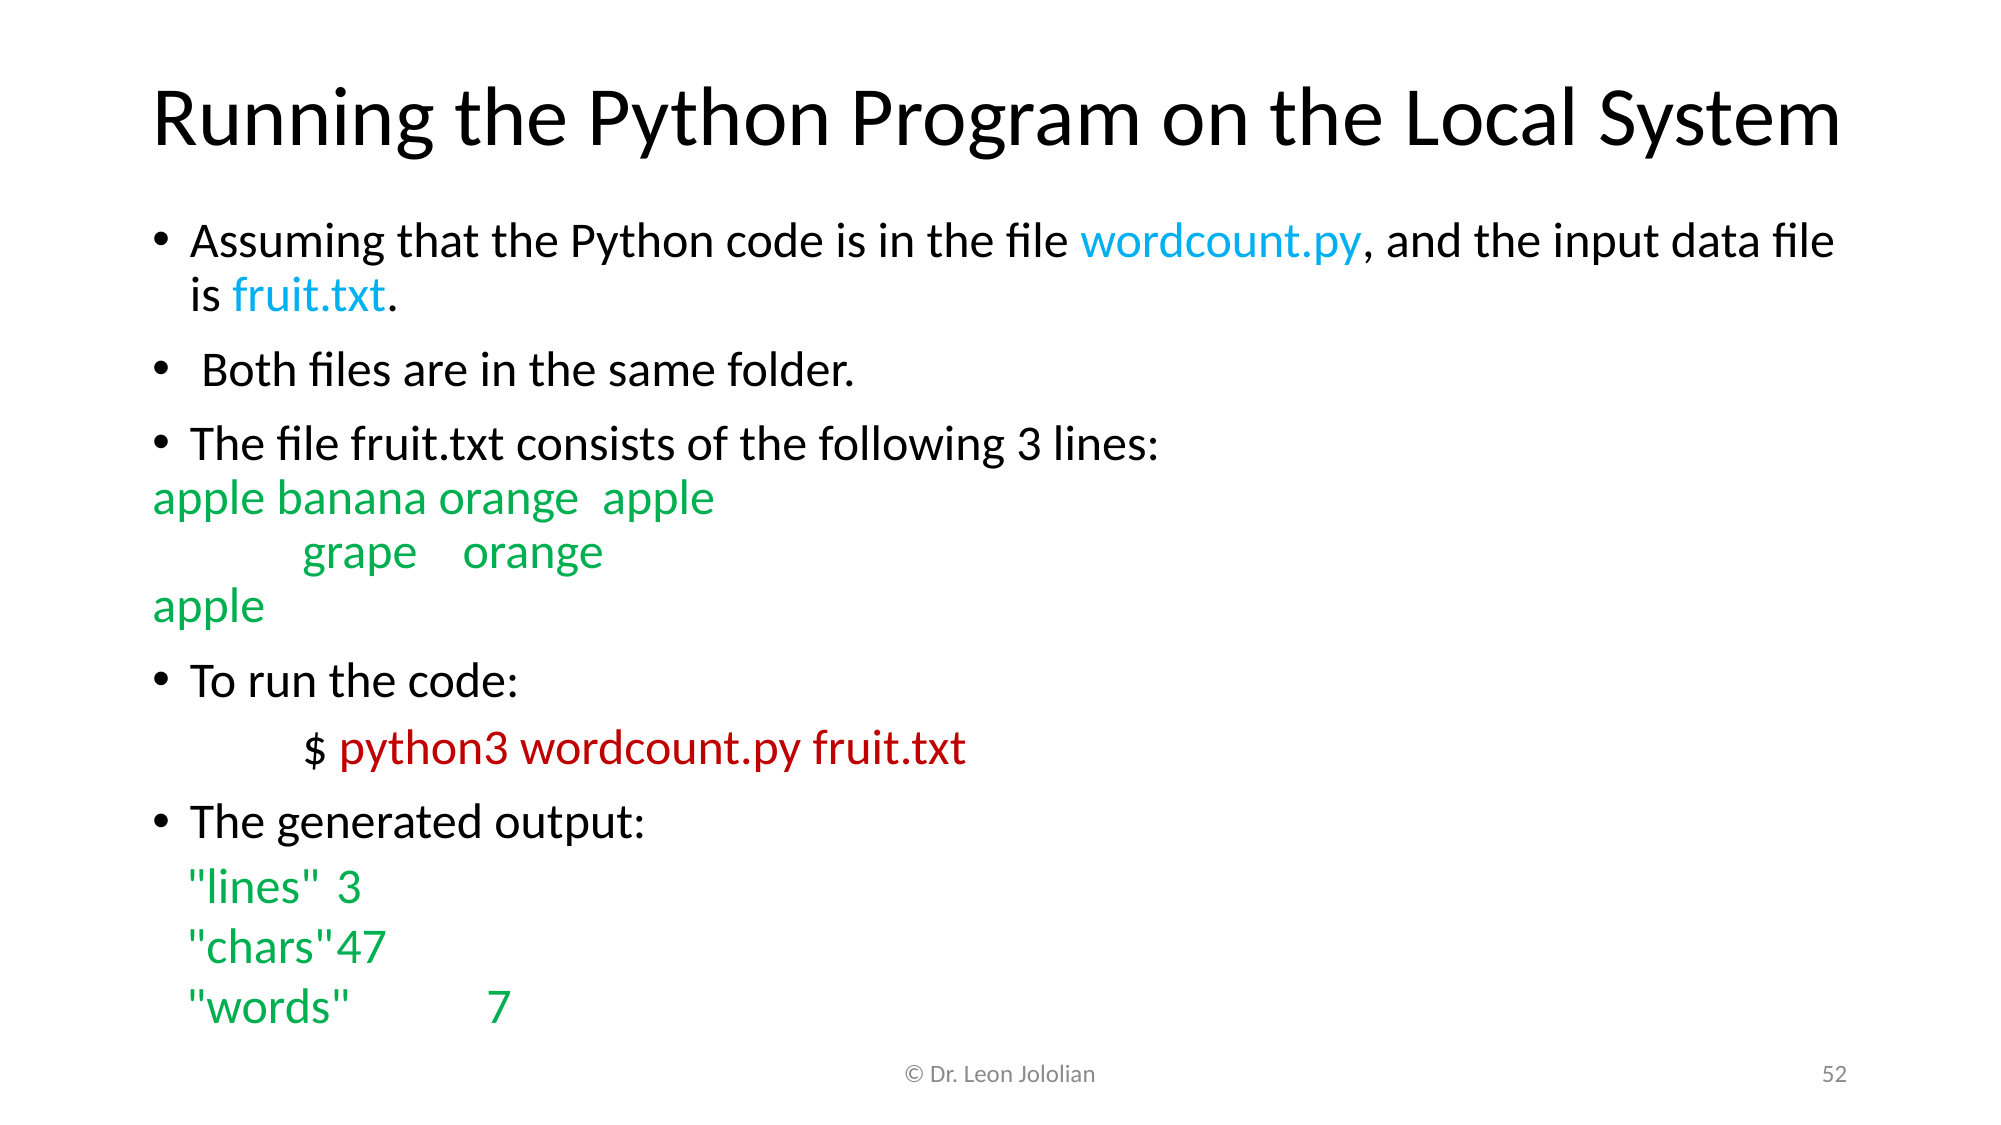

# Running the Python Program on the Local System
Assuming that the Python code is in the file wordcount.py, and the input data file is fruit.txt.
 Both files are in the same folder.
The file fruit.txt consists of the following 3 lines:
apple banana orange  apple
	grape    orange
apple
To run the code:
	$ python3 wordcount.py fruit.txt
The generated output:
"lines"	3
"chars"	47
"words"	7
© Dr. Leon Jololian
52